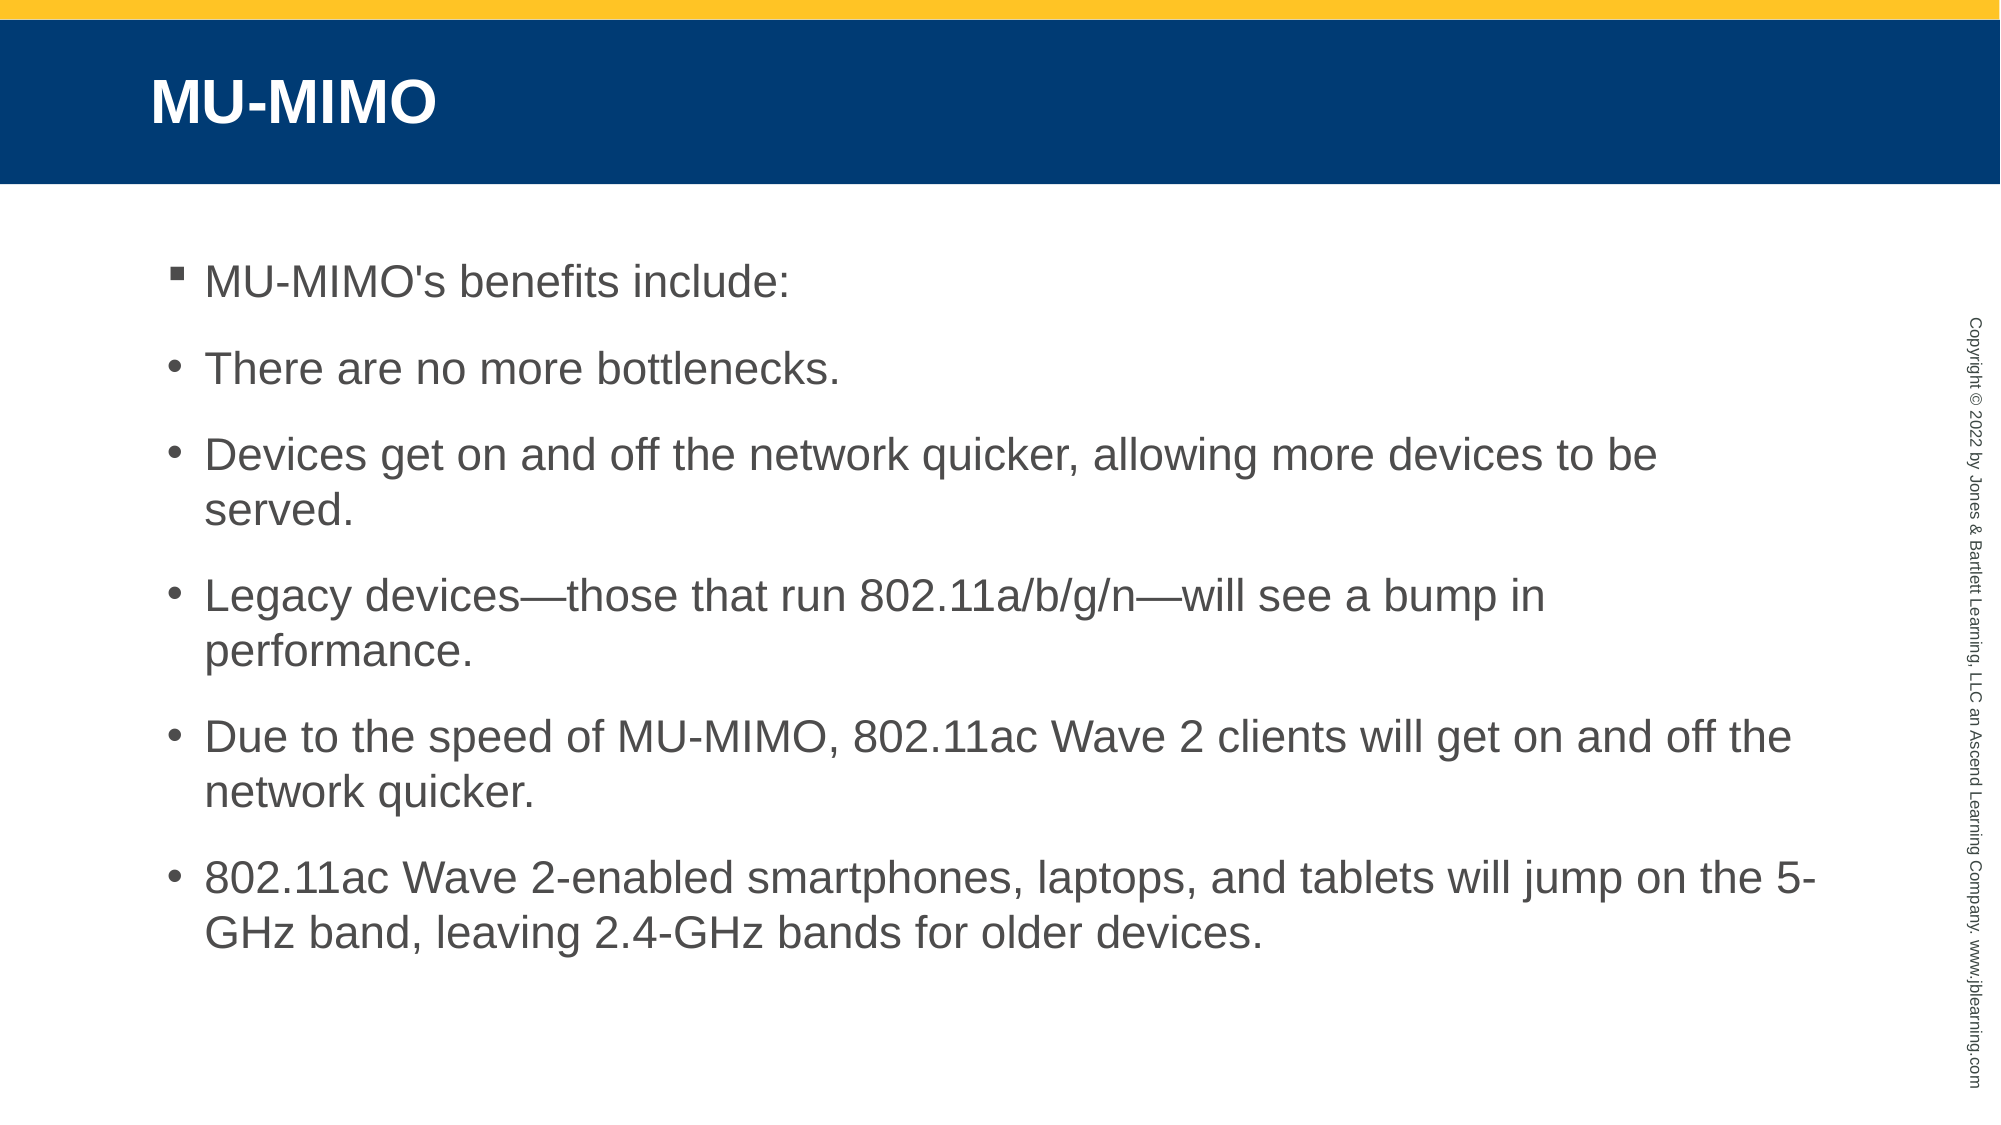

# MU-MIMO
MU-MIMO's benefits include:
There are no more bottlenecks.
Devices get on and off the network quicker, allowing more devices to be served.
Legacy devices—those that run 802.11a/b/g/n—will see a bump in performance.
Due to the speed of MU-MIMO, 802.11ac Wave 2 clients will get on and off the network quicker.
802.11ac Wave 2-enabled smartphones, laptops, and tablets will jump on the 5-GHz band, leaving 2.4-GHz bands for older devices.